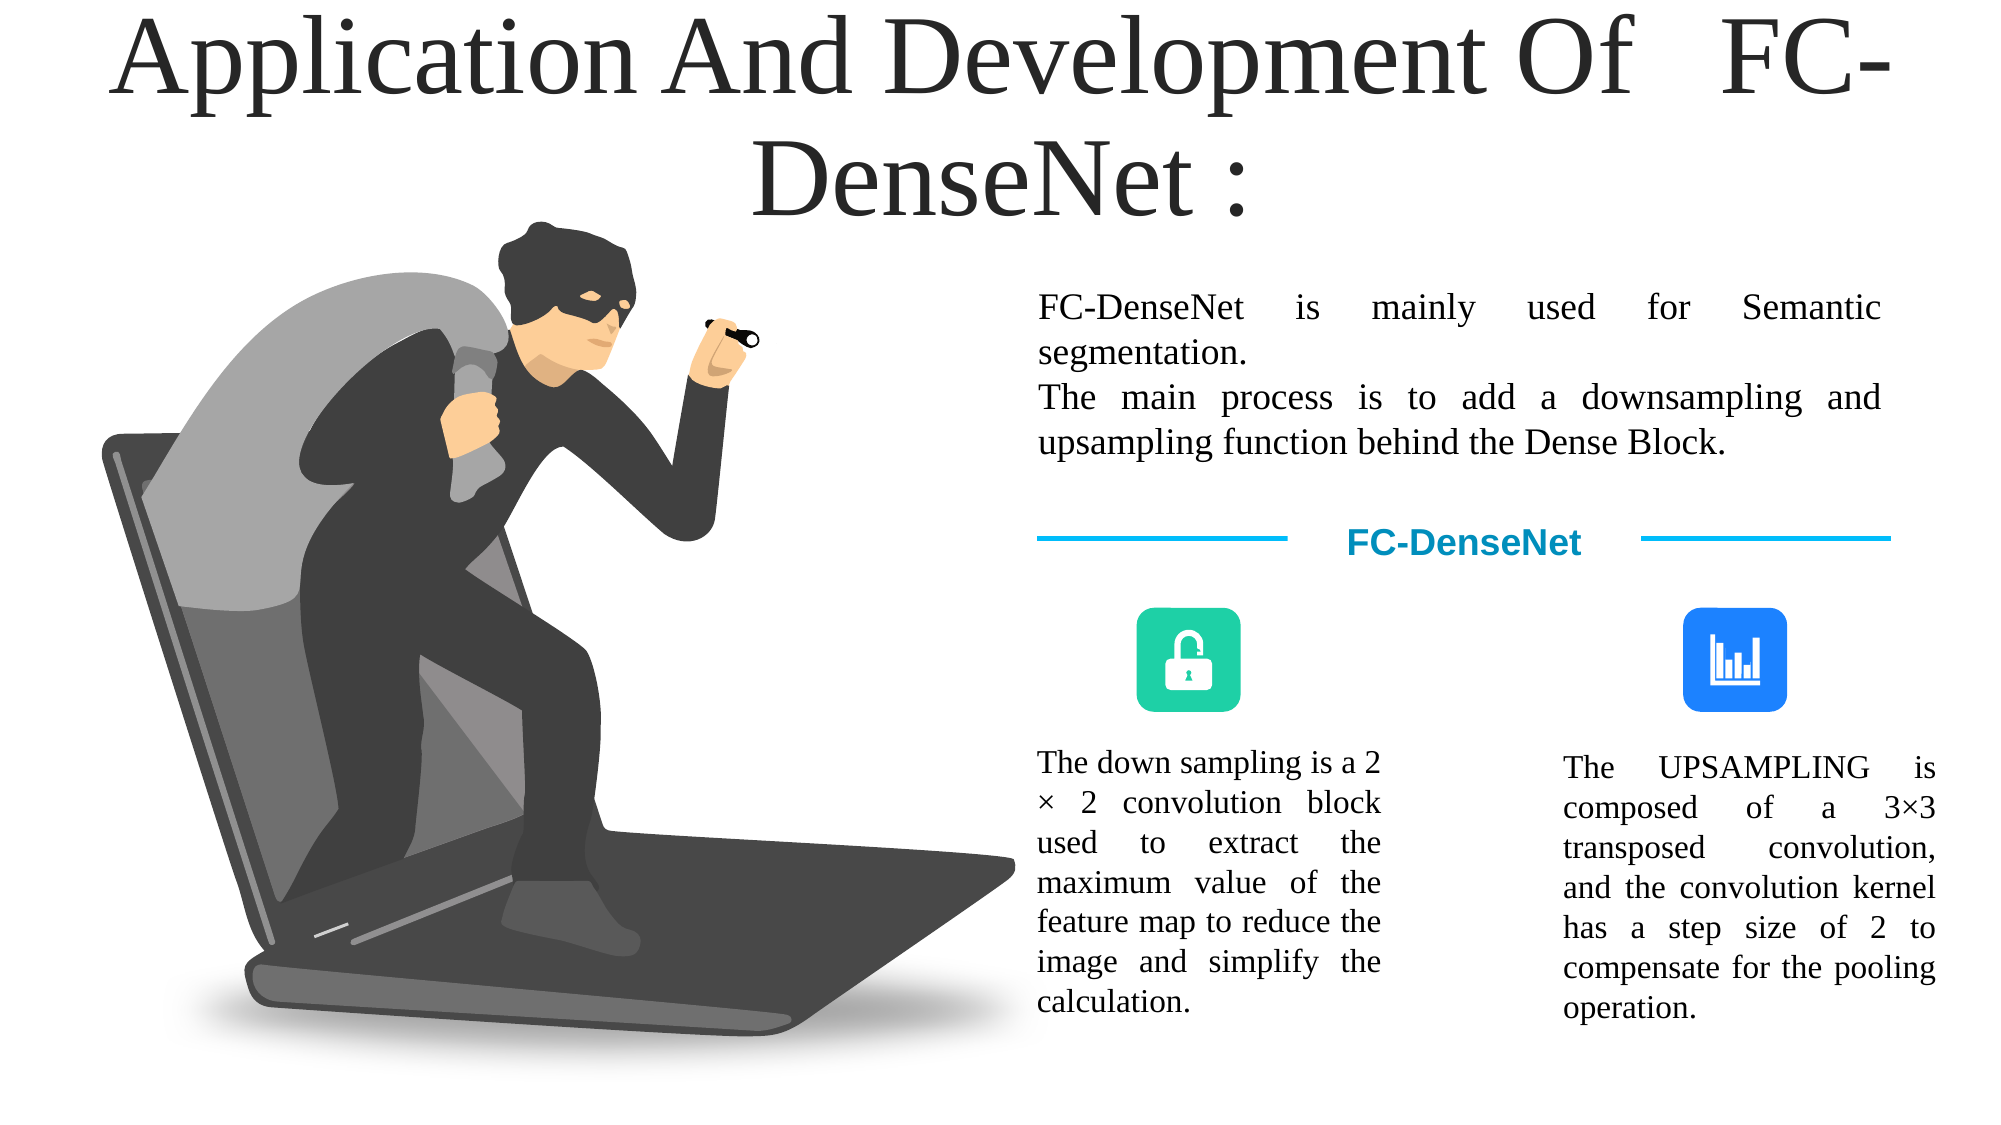

Application And Development Of   FC-DenseNet :

FC-DenseNet is mainly used for Semantic segmentation.
The main process is to add a downsampling and upsampling function behind the Dense Block.
FC-DenseNet

The down sampling is a 2 × 2 convolution block used to extract the maximum value of the feature map to reduce the image and simplify the calculation.
The UPSAMPLING is composed of a 3×3 transposed convolution, and the convolution kernel has a step size of 2 to compensate for the pooling operation.